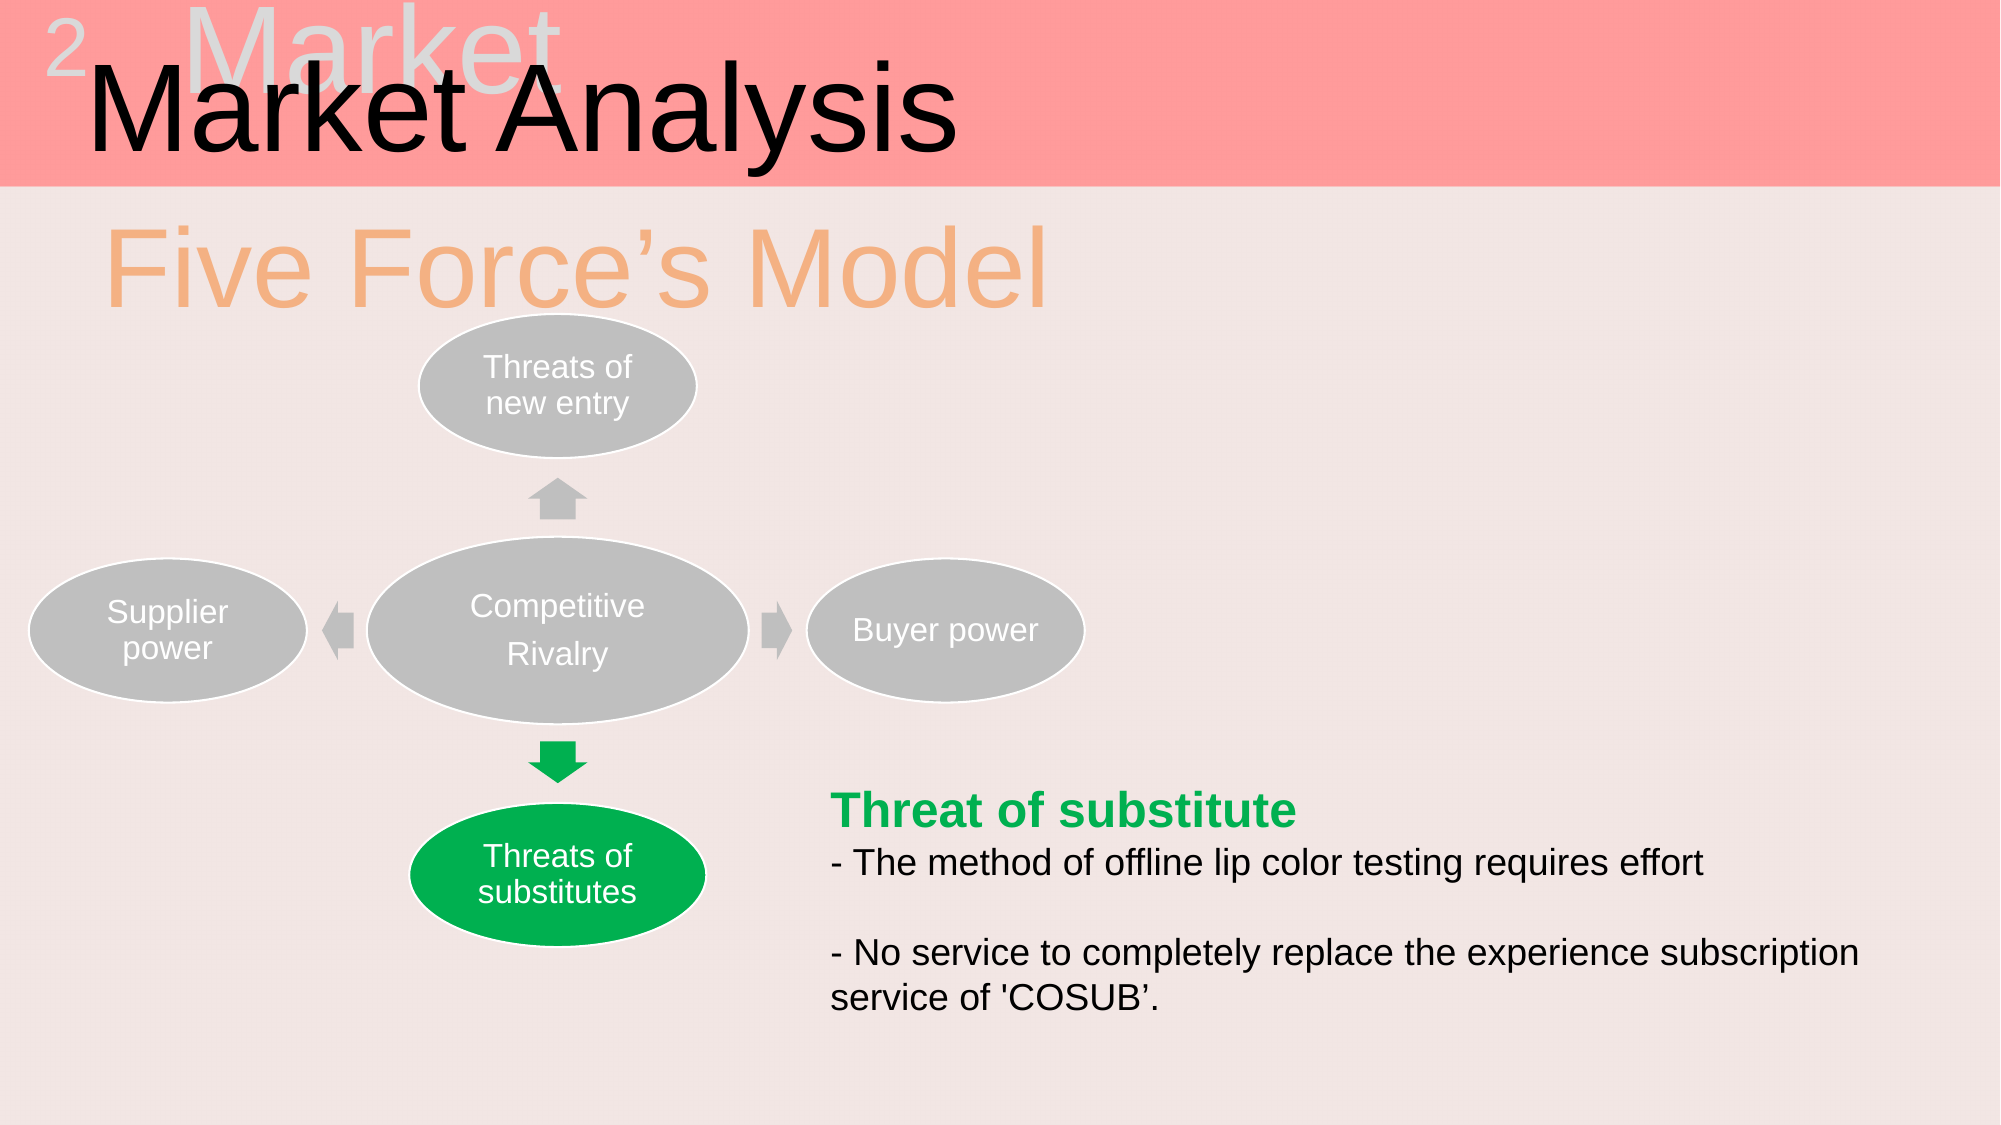

Market
2.
Market Analysis
Five Force’s Model
Competitive
Rivalry

Threats of new entry

Buyer power

Threats of substitutes

Supplier power

Threat of substitute
- The method of offline lip color testing requires effort

- No service to completely replace the experience subscription service of 'COSUB’.